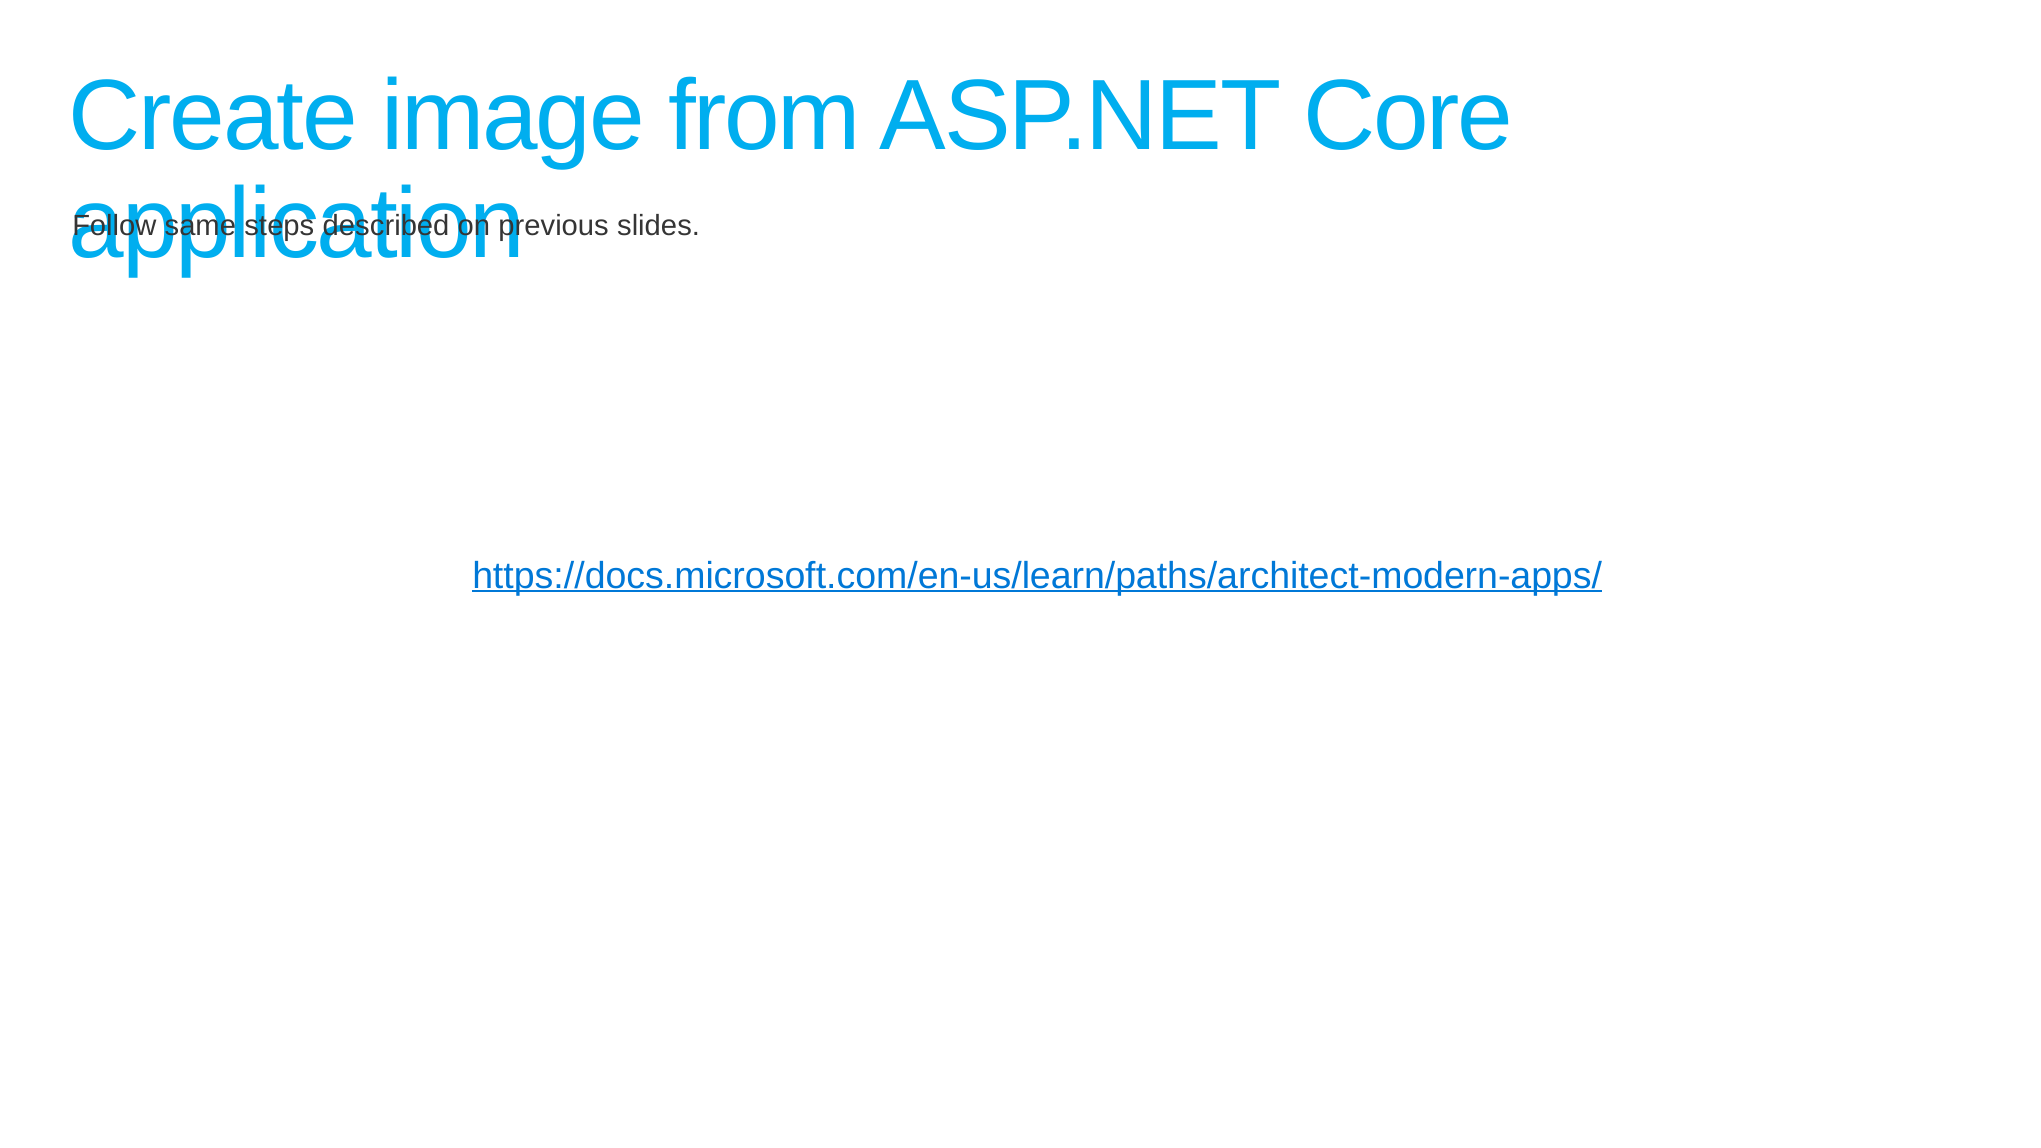

# Create image from ASP.NET Core application
Follow same steps described on previous slides.
https://docs.microsoft.com/en-us/learn/paths/architect-modern-apps/